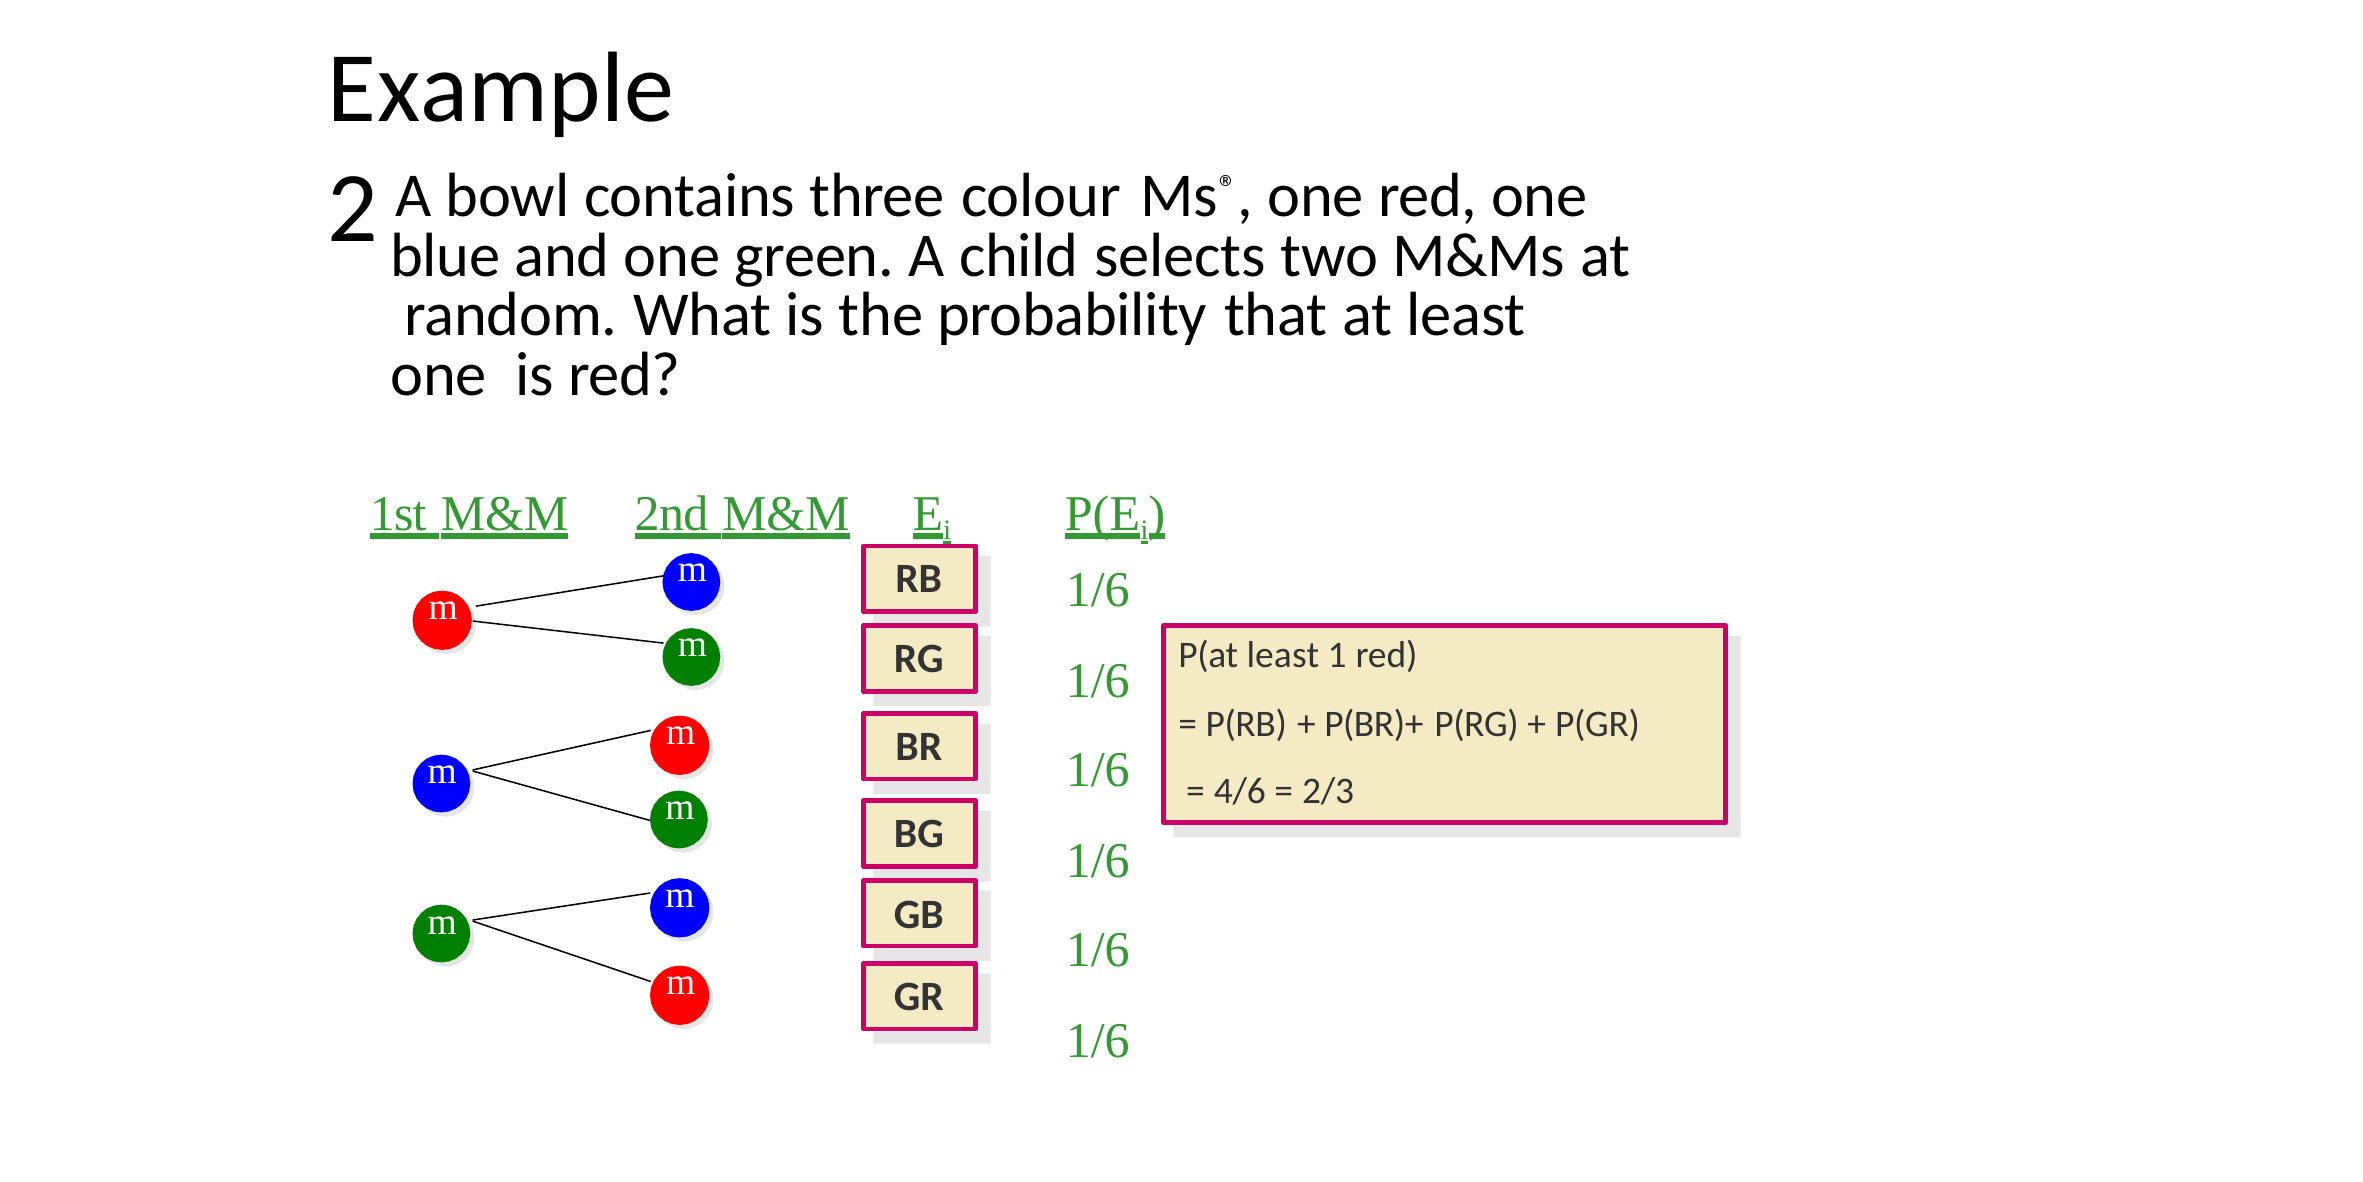

# Example 2
A bowl contains three colour	Ms®, one red, one  blue and one green. A child selects two M&Ms at  random. What is the probability that at least one  is red?

1st M&M	2nd M&M	Ei	P(Ei)
1/6
1/6
1/6
1/6
1/6
1/6
m
m

RB

m

P(at least 1 red)
= P(RB) + P(BR)+ P(RG) + P(GR)
= 4/6 = 2/3

RG
m
m

BR

m

BG
m

GB

m

m

GR